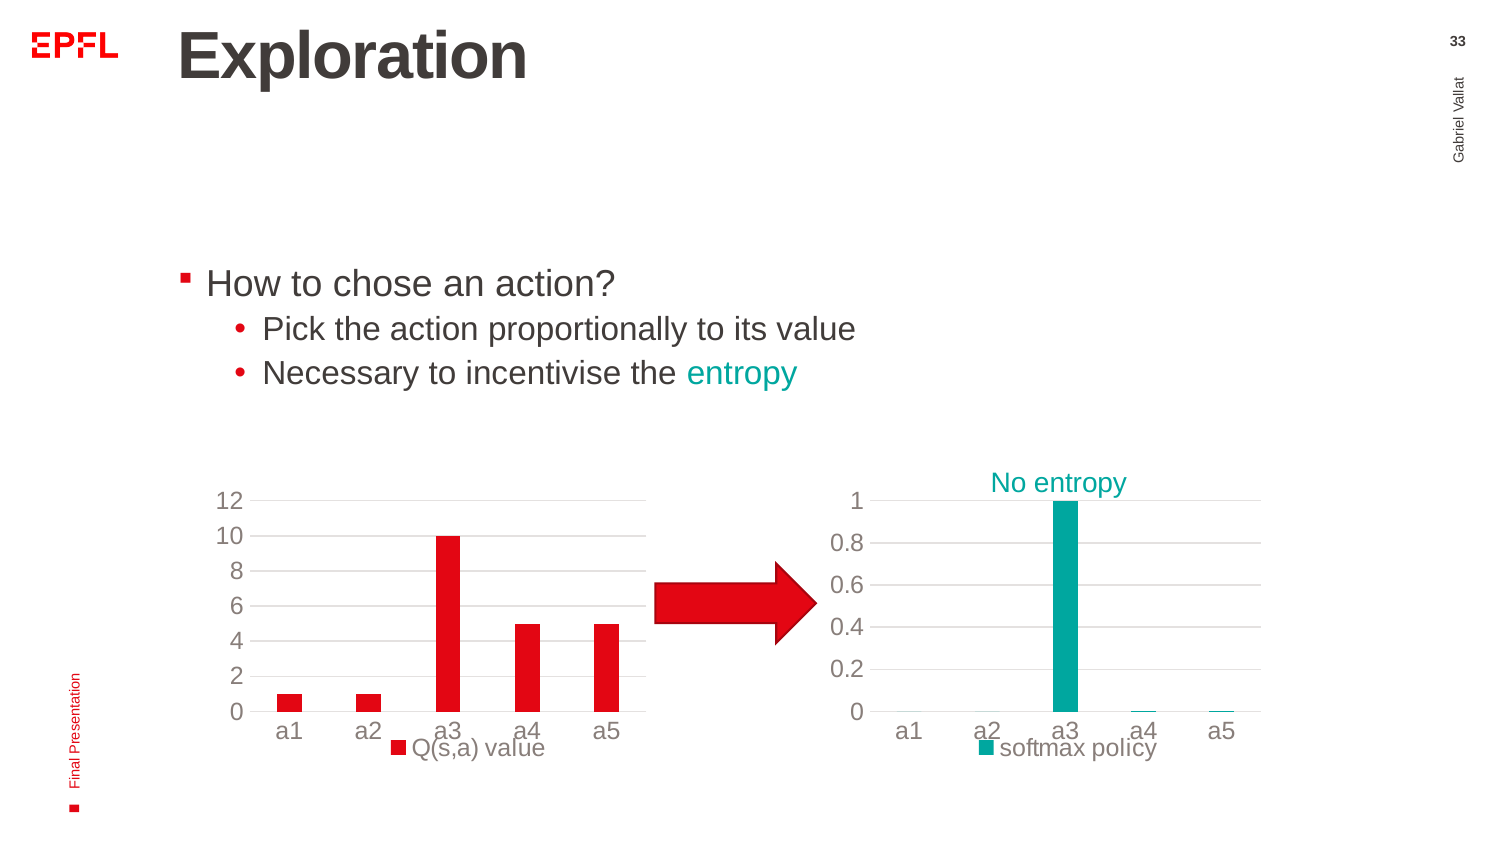

# Exploration
33
How to chose an action?
Pick the action proportionally to its value
Necessary to incentivise the entropy
Gabriel Vallat
Final Presentation
No entropy

### Chart

| Category | Q(s,a) value |
|---|---|
| a1 | 1.0 |
| a2 | 1.0 |
| a3 | 10.0 |
| a4 | 5.0 |
| a5 | 5.0 |

### Chart

| Category | softmax policy |
|---|---|
| a1 | 2.862518580469885e-20 |
| a2 | 2.862518580469885e-20 |
| a3 | 0.9999999999722242 |
| a4 | 1.3887943864578274e-11 |
| a5 | 1.3887943864578274e-11 |